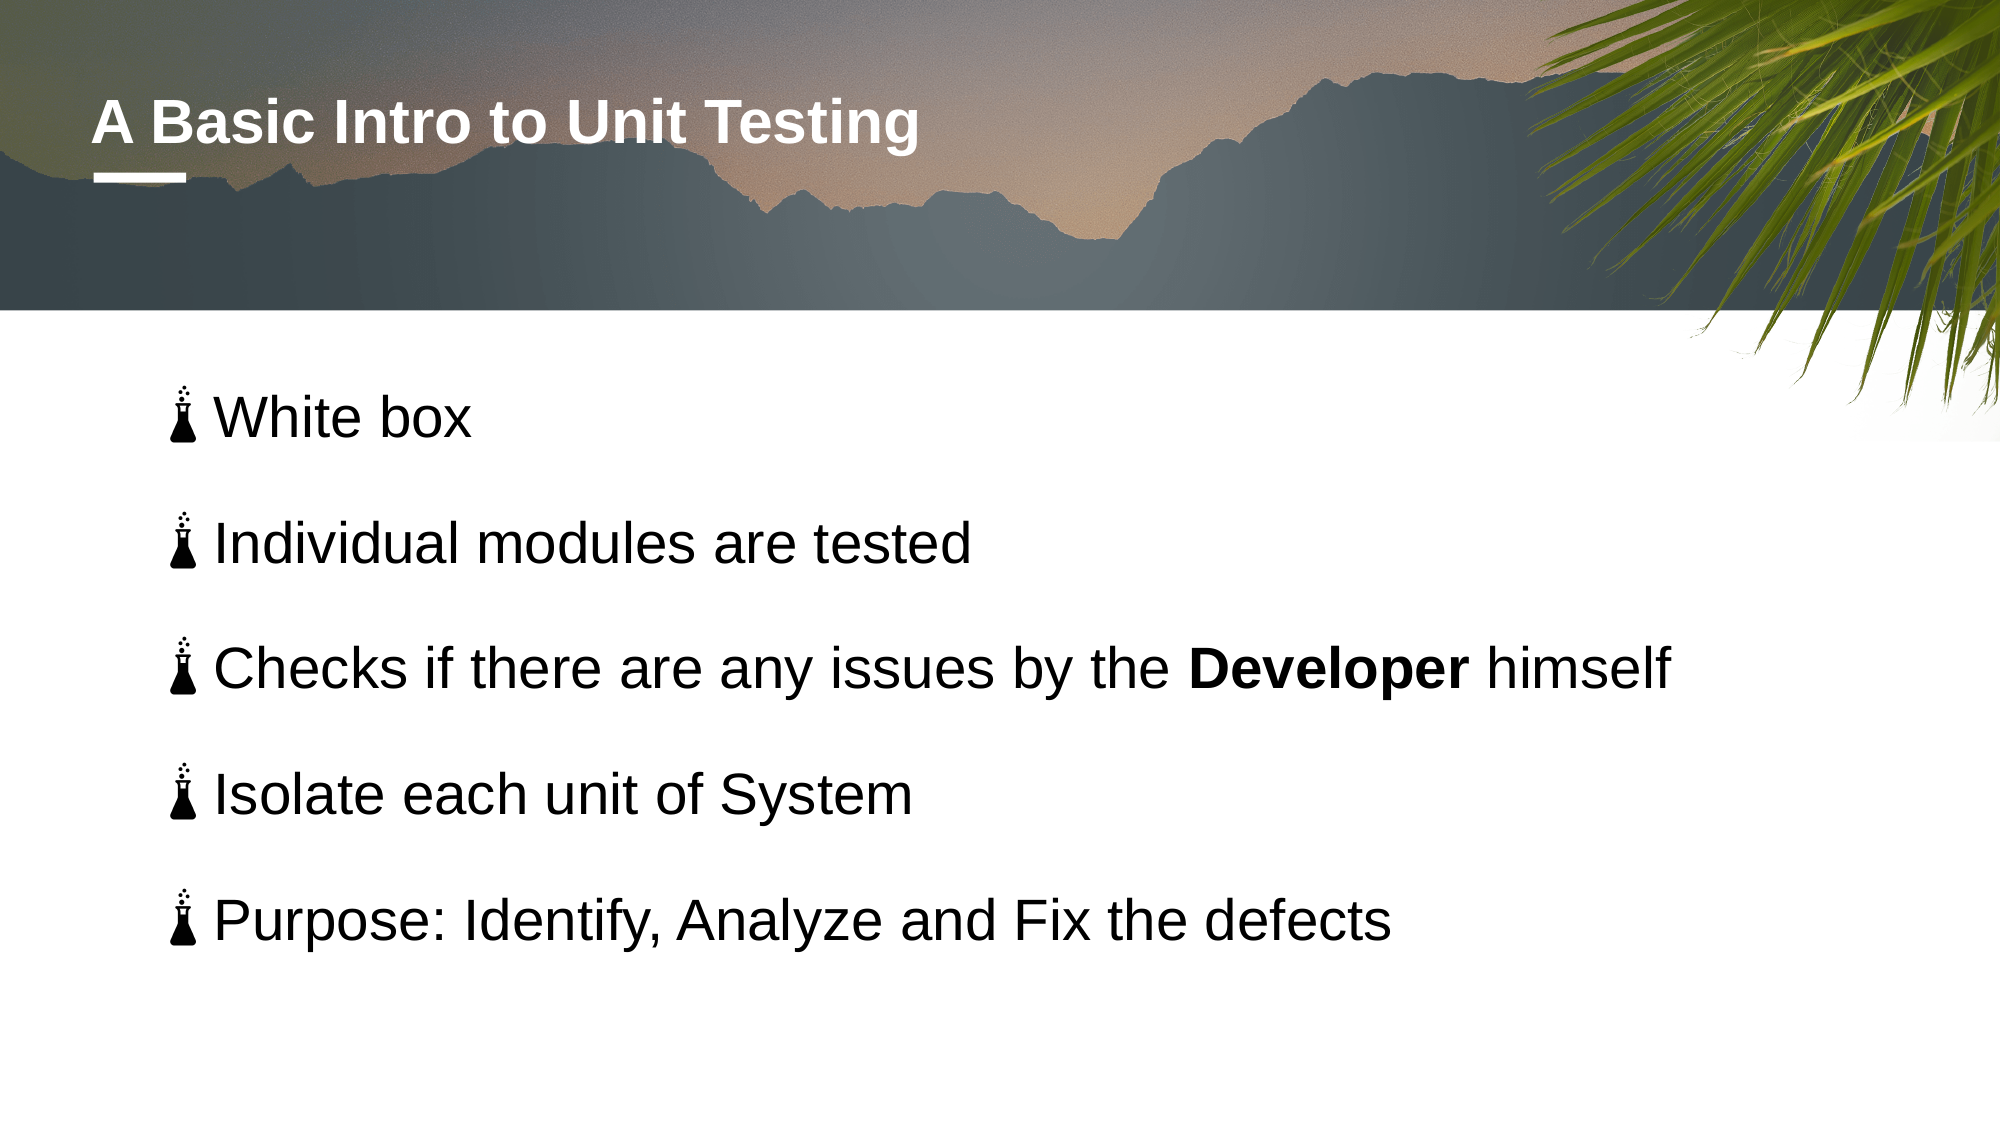

# A Basic Intro to Unit Testing
White box
Individual modules are tested
Checks if there are any issues by the Developer himself
Isolate each unit of System
Purpose: Identify, Analyze and Fix the defects